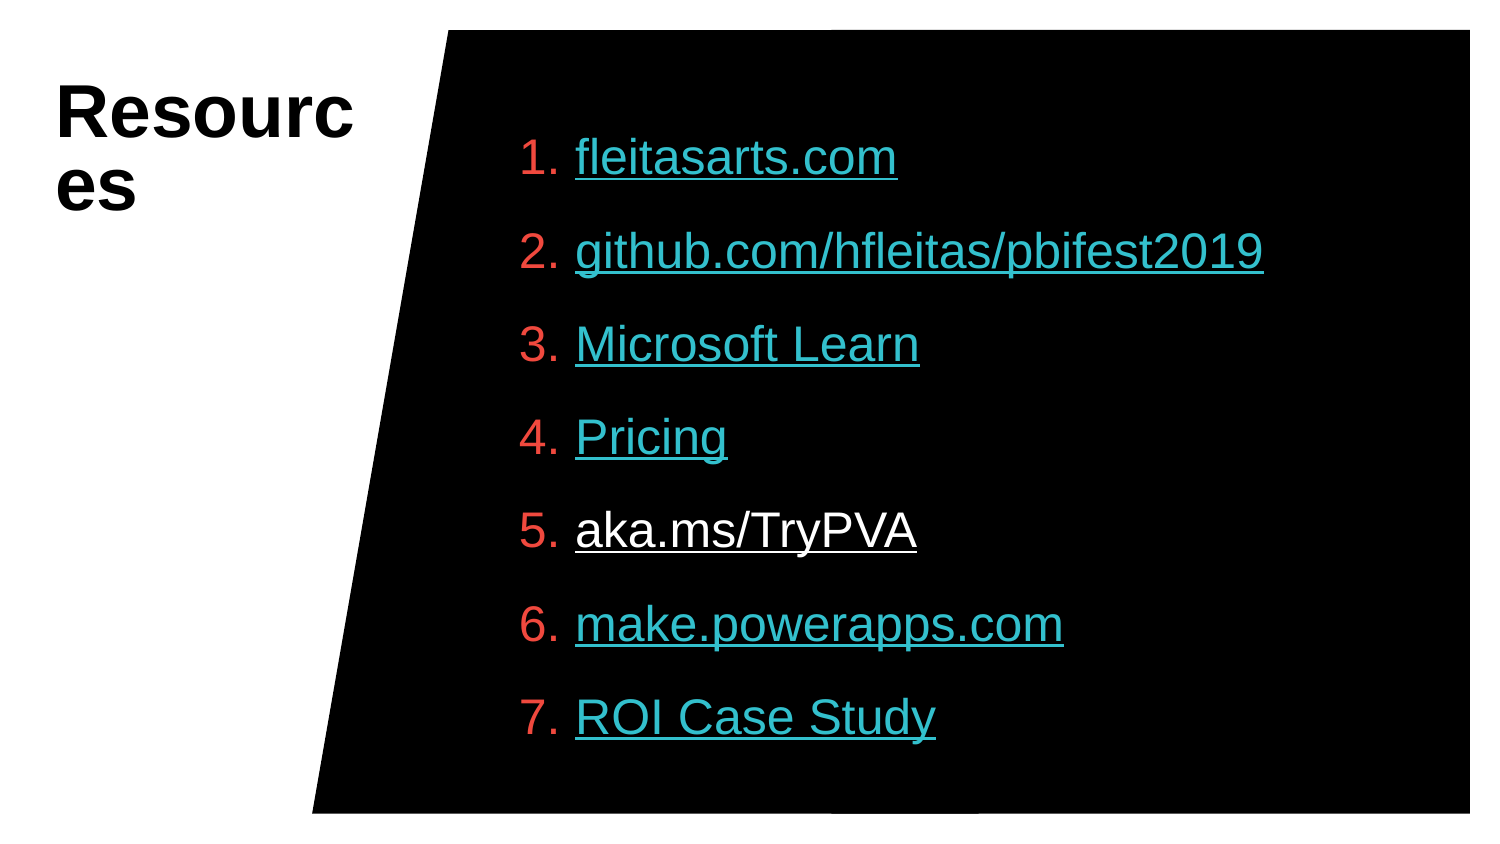

# Resources
fleitasarts.com
github.com/hfleitas/pbifest2019
Microsoft Learn
Pricing
aka.ms/TryPVA
make.powerapps.com
ROI Case Study